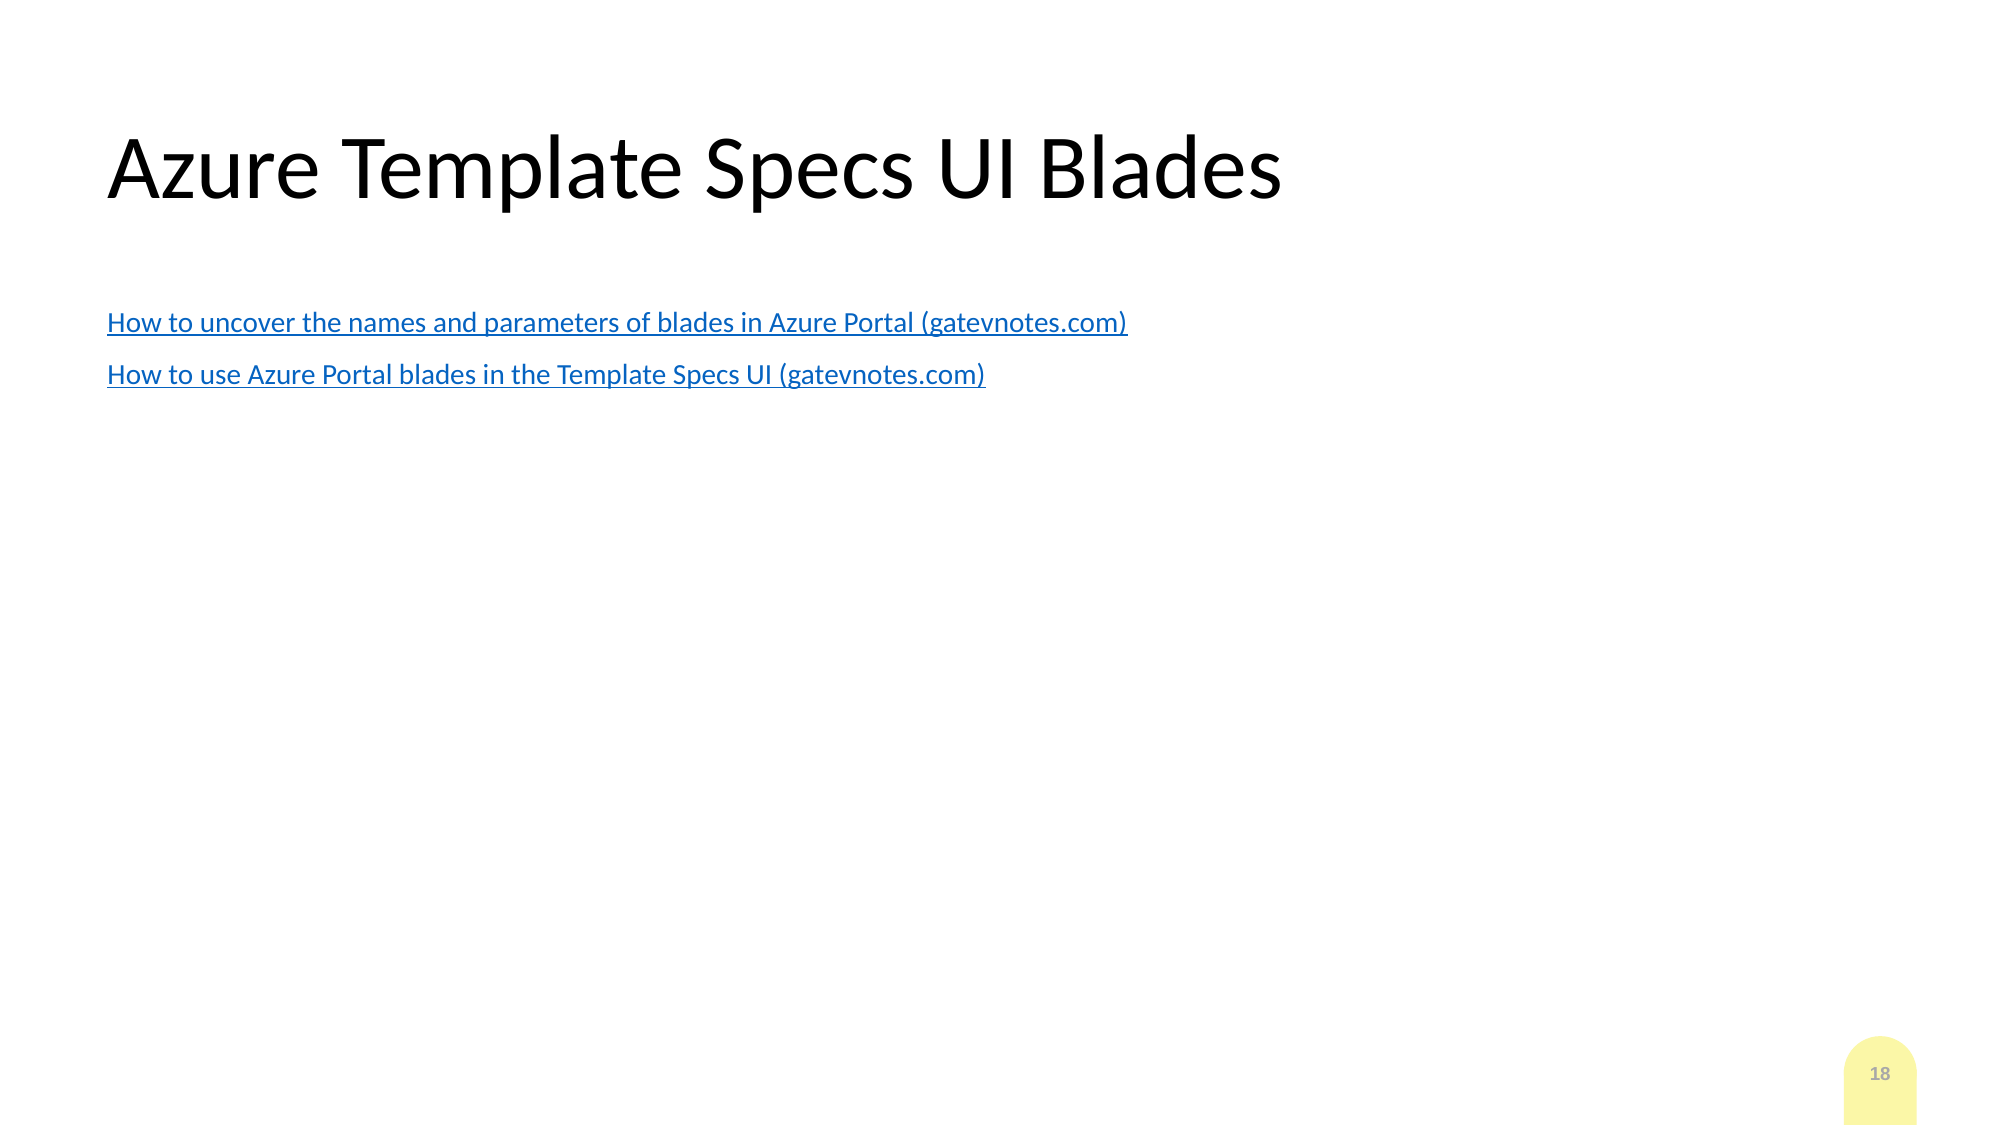

# Azure Template Specs UI Blades
How to uncover the names and parameters of blades in Azure Portal (gatevnotes.com)
How to use Azure Portal blades in the Template Specs UI (gatevnotes.com)
18